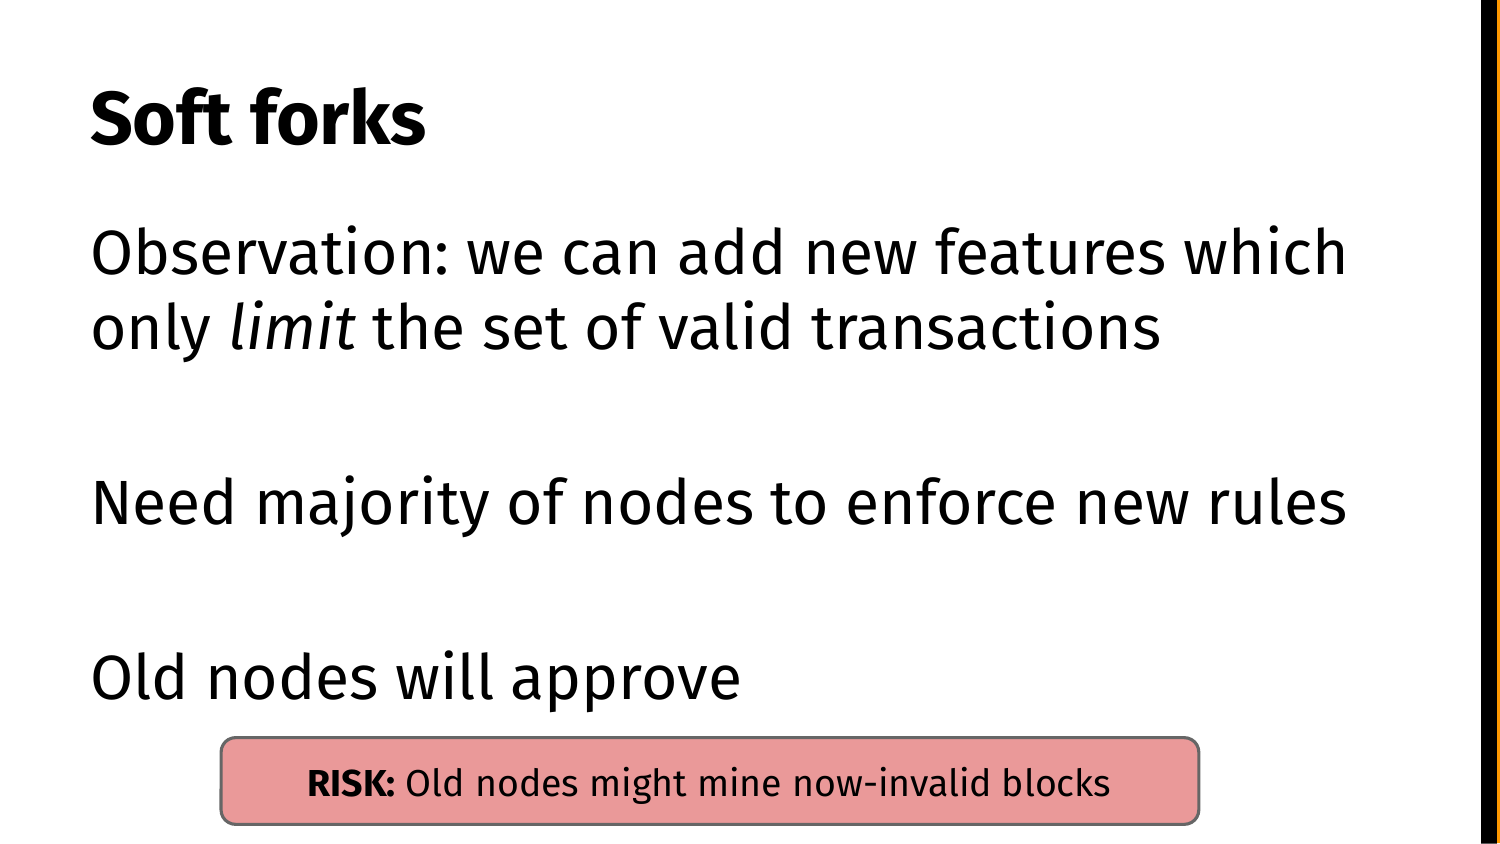

# Soft forks
Observation: we can add new features which only limit the set of valid transactions

Need majority of nodes to enforce new rules

Old nodes will approve

RISK: Old nodes might mine now-invalid blocks